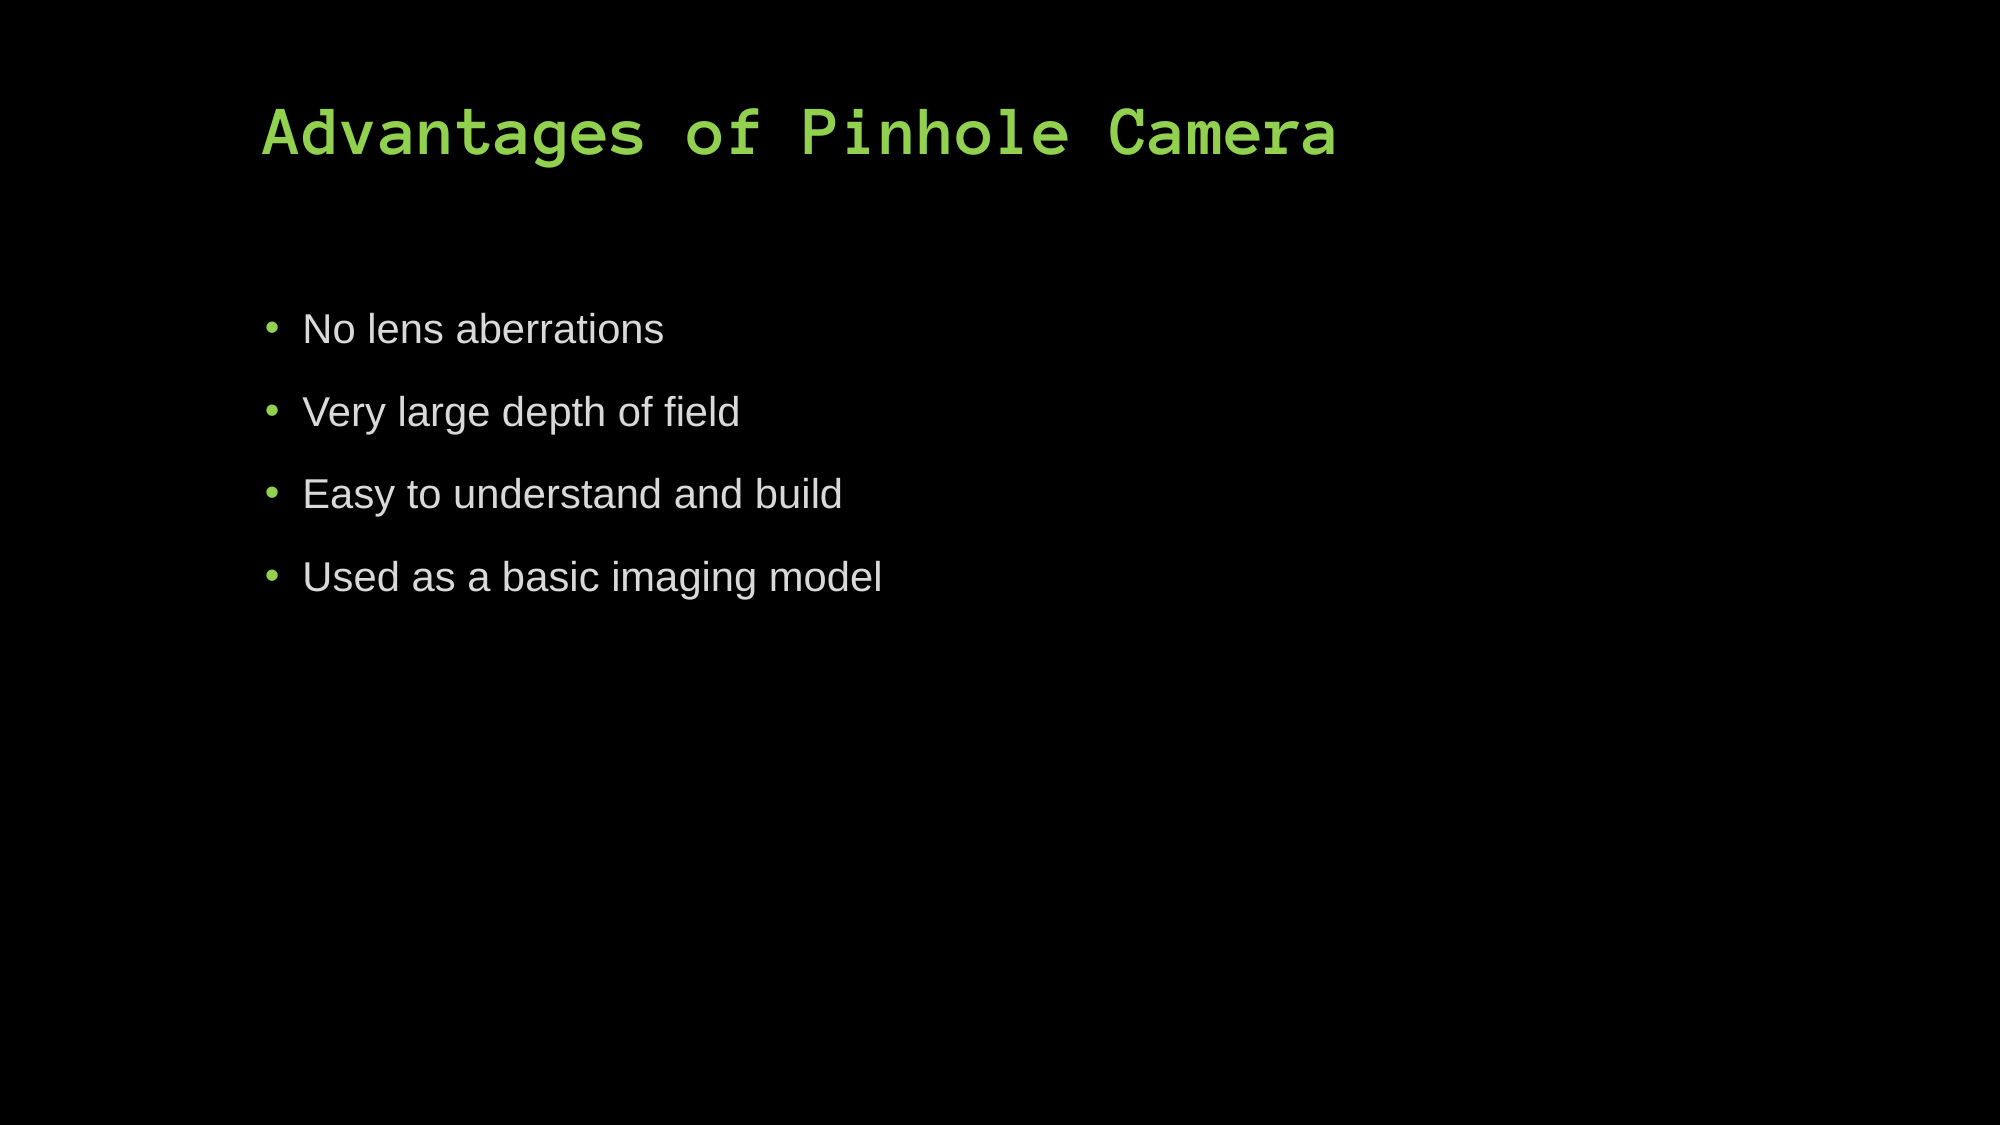

# Advantages of Pinhole Camera
No lens aberrations
Very large depth of field
Easy to understand and build
Used as a basic imaging model